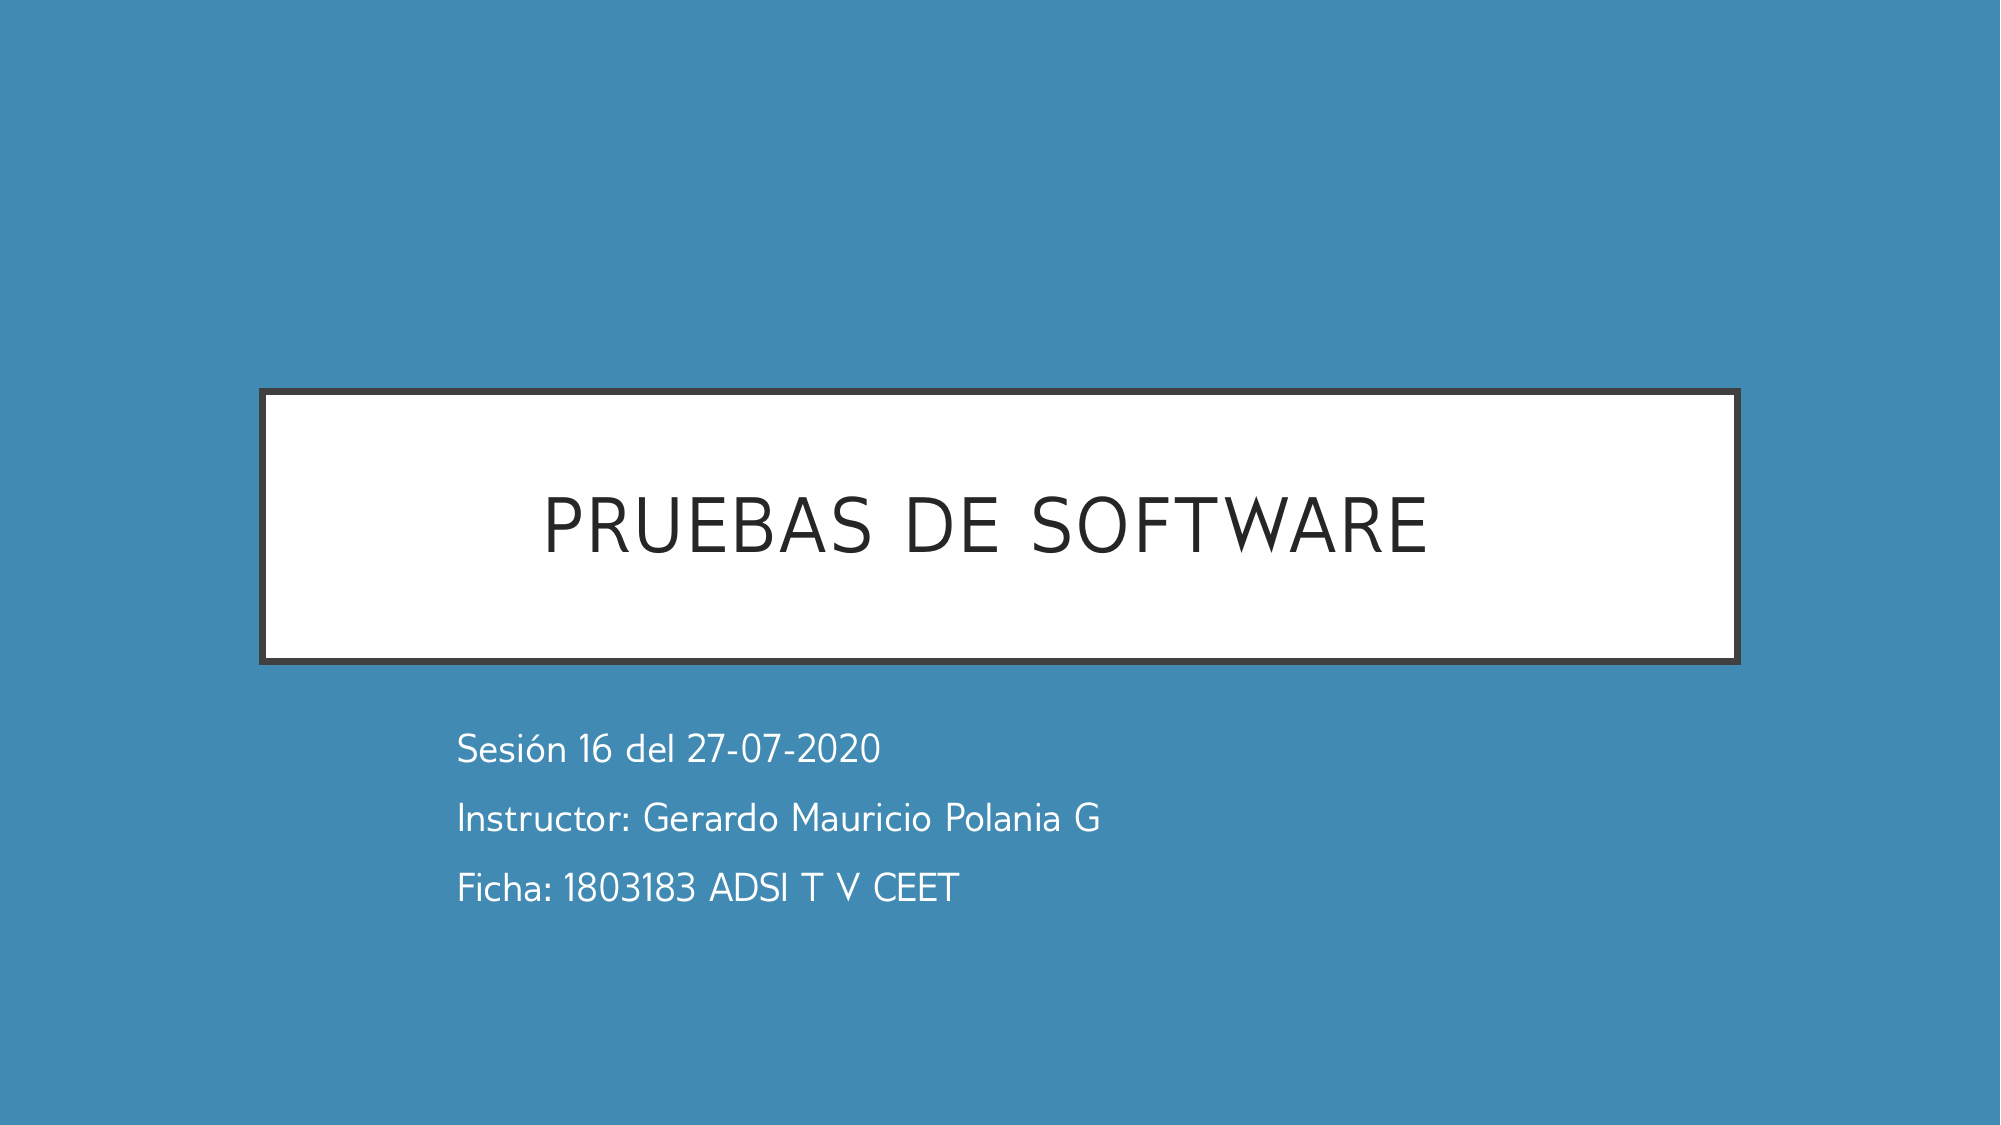

# Pruebas de software
Sesión 16 del 27-07-2020
Instructor: Gerardo Mauricio Polania G
Ficha: 1803183 ADSI T V CEET